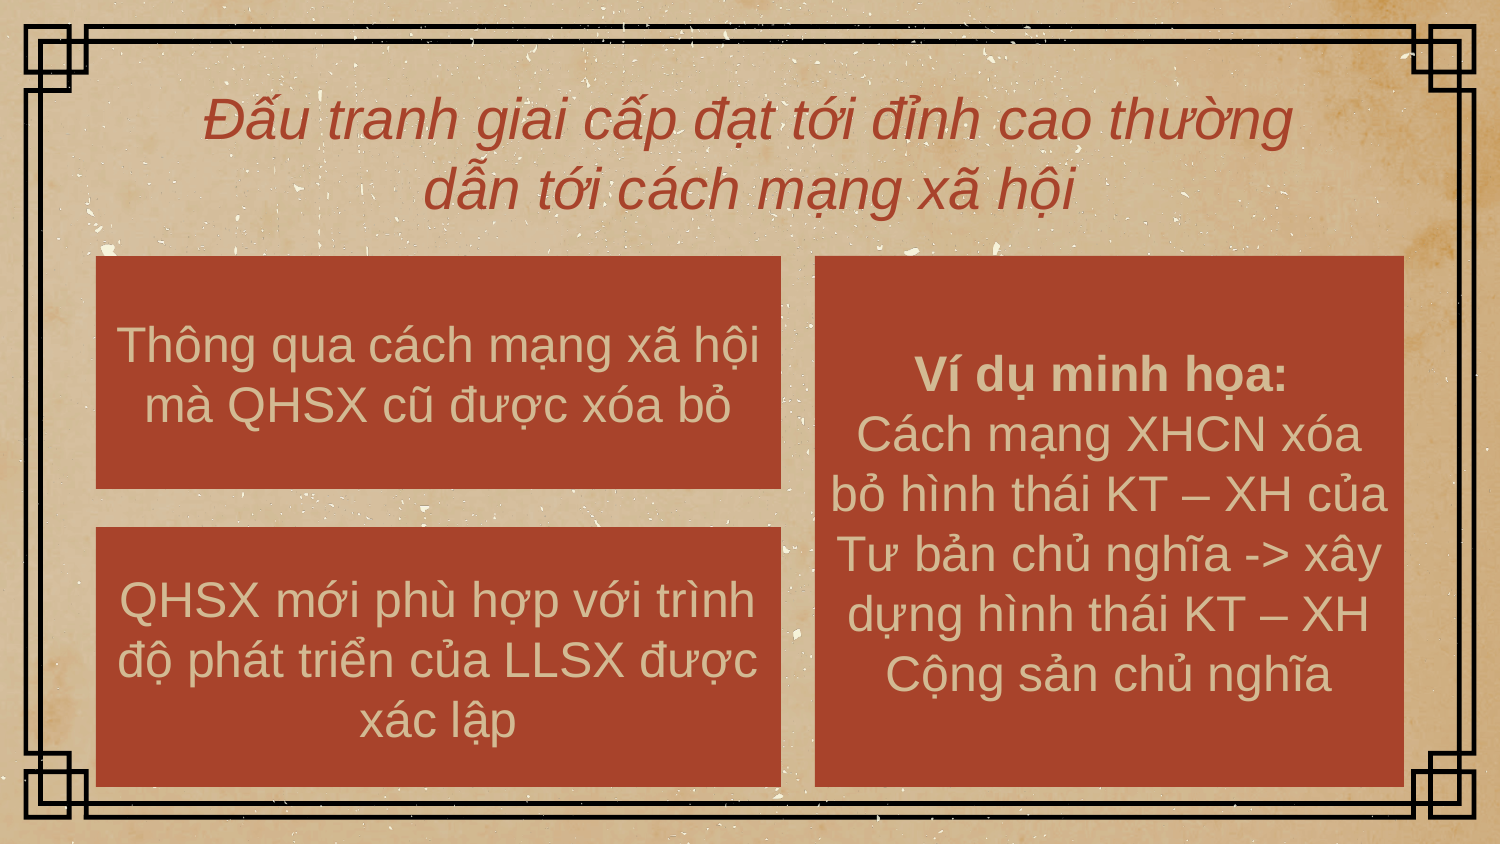

# Đấu tranh giai cấp đạt tới đỉnh cao thường dẫn tới cách mạng xã hội
Thông qua cách mạng xã hội mà QHSX cũ được xóa bỏ
Ví dụ minh họa:
Cách mạng XHCN xóa bỏ hình thái KT – XH của Tư bản chủ nghĩa -> xây dựng hình thái KT – XH Cộng sản chủ nghĩa
QHSX mới phù hợp với trình độ phát triển của LLSX được xác lập